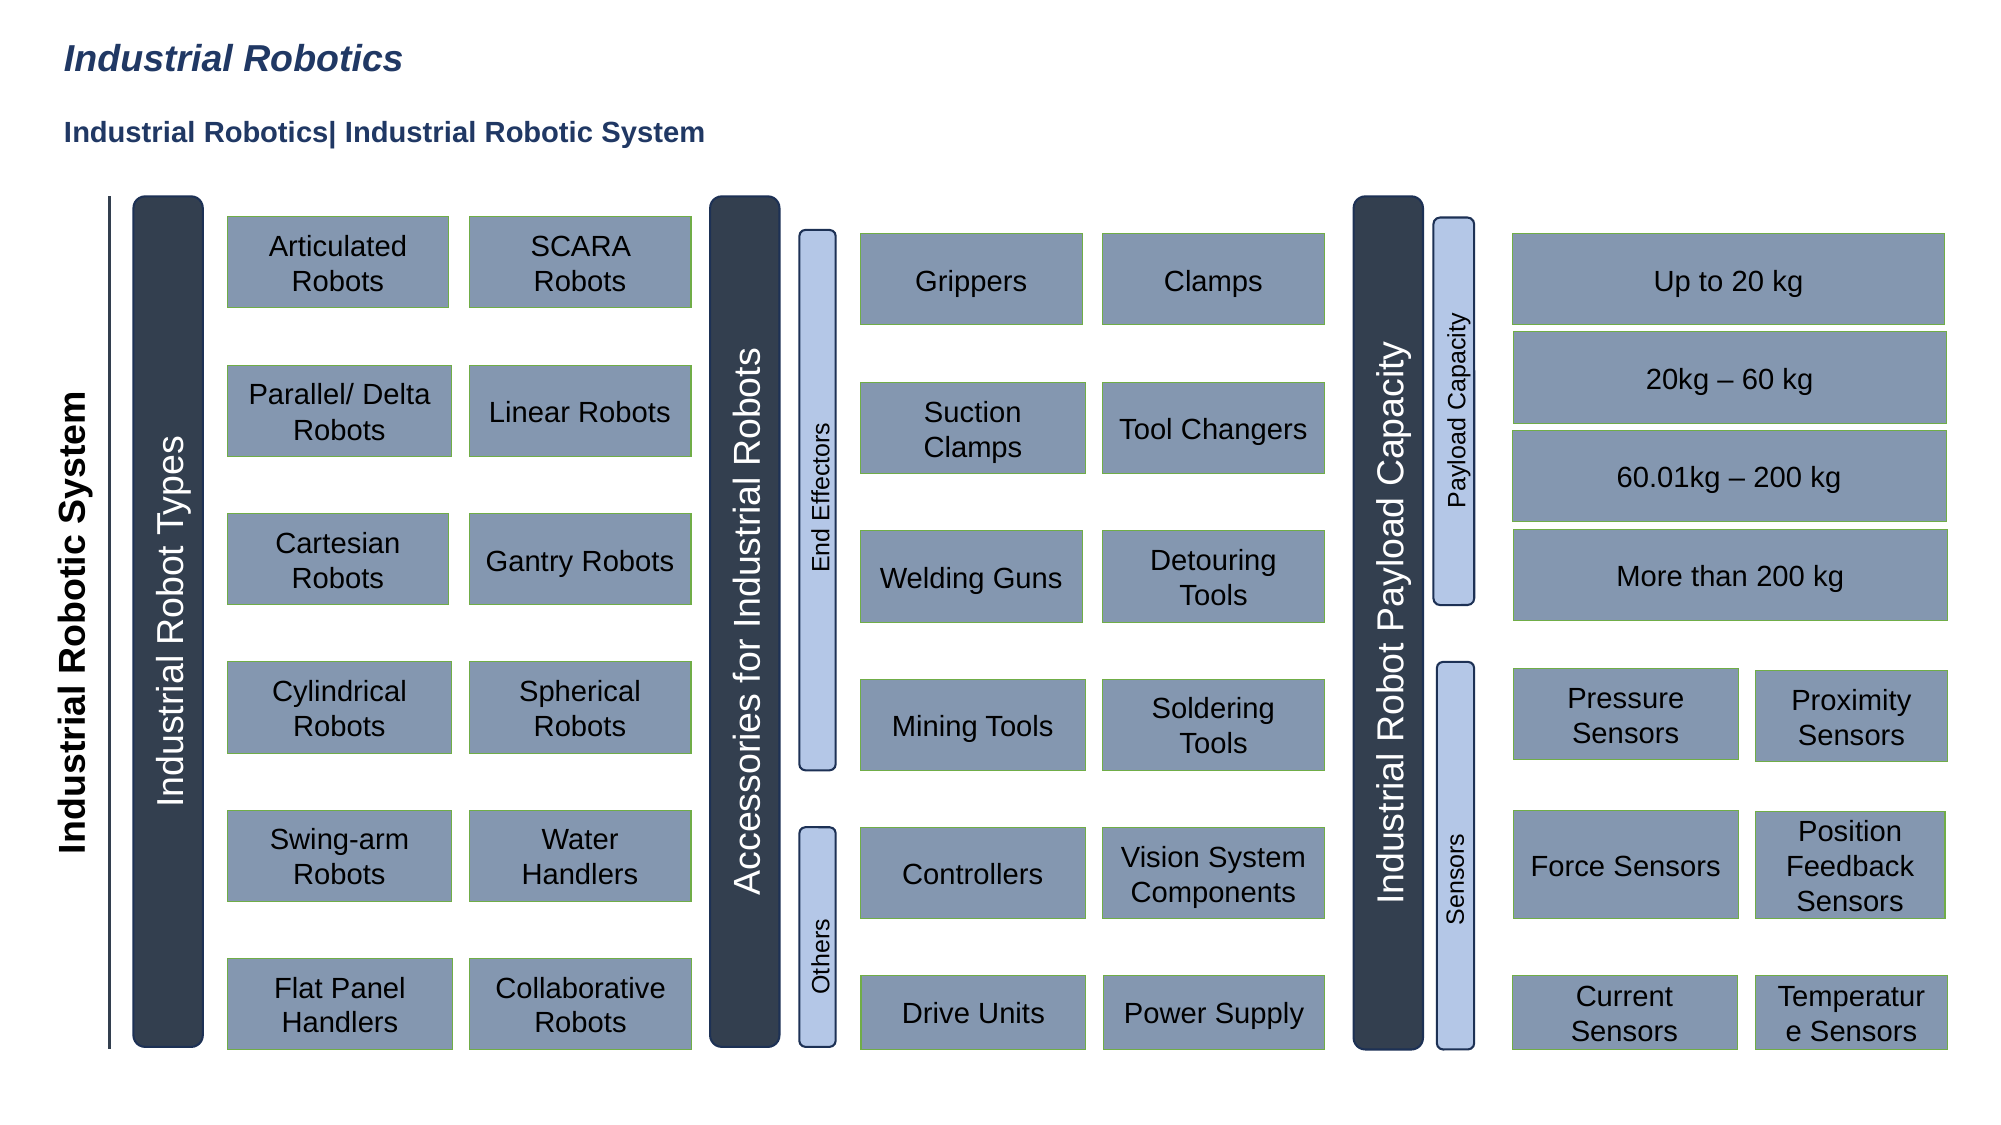

Industrial Robotics

Industrial Robotics| Industrial Robotic System
Articulated Robots
SCARA Robots

Up to 20 kg
Grippers
Clamps
20kg – 60 kg
Parallel/ Delta Robots
Linear Robots
Suction Clamps
Tool Changers
Payload Capacity
60.01kg – 200 kg
End Effectors
Cartesian Robots
Gantry Robots
More than 200 kg
Welding Guns
Detouring Tools
Industrial Robot Types
Accessories for Industrial Robots
Industrial Robot Payload Capacity
Industrial Robotic System
Cylindrical Robots
Spherical Robots

Pressure Sensors
Proximity Sensors
Mining Tools
Soldering Tools
Swing-arm Robots
Water Handlers
Force Sensors
Position Feedback Sensors

Controllers
Vision System Components
Sensors
Others
Flat Panel Handlers
Collaborative Robots
Drive Units
Power Supply
Current Sensors
Temperature Sensors